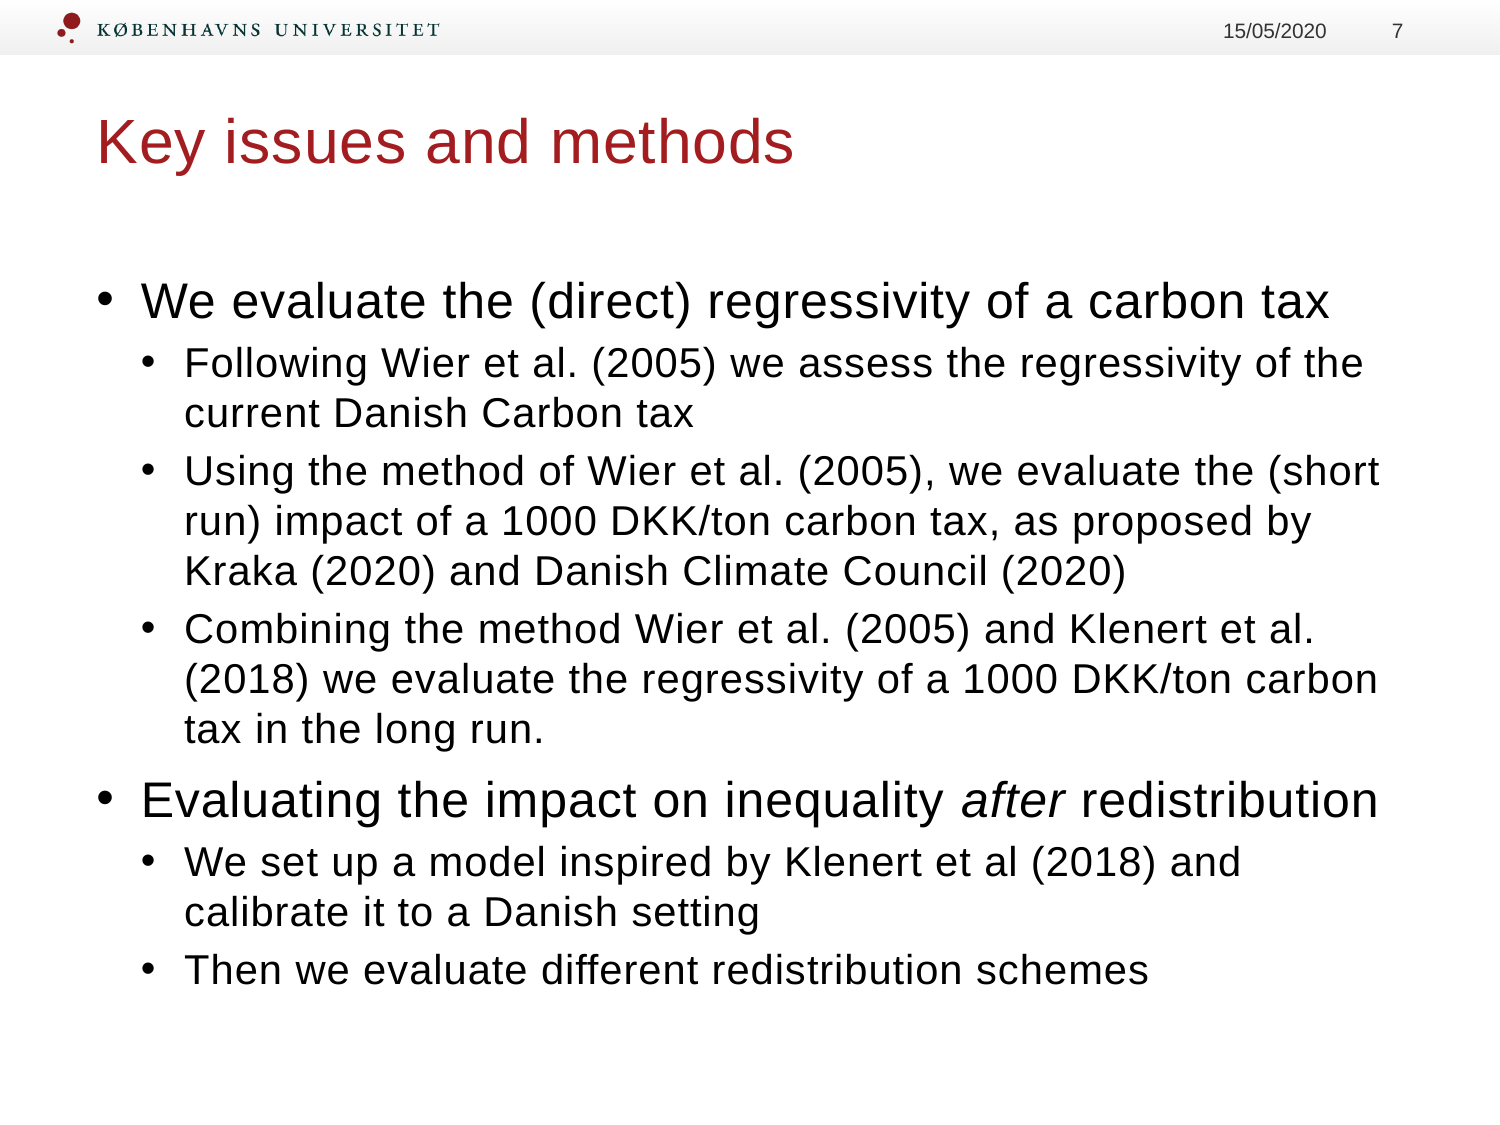

15/05/2020
7
# Key issues and methods
We evaluate the (direct) regressivity of a carbon tax
Following Wier et al. (2005) we assess the regressivity of the current Danish Carbon tax
Using the method of Wier et al. (2005), we evaluate the (short run) impact of a 1000 DKK/ton carbon tax, as proposed by Kraka (2020) and Danish Climate Council (2020)
Combining the method Wier et al. (2005) and Klenert et al. (2018) we evaluate the regressivity of a 1000 DKK/ton carbon tax in the long run.
Evaluating the impact on inequality after redistribution
We set up a model inspired by Klenert et al (2018) and calibrate it to a Danish setting
Then we evaluate different redistribution schemes